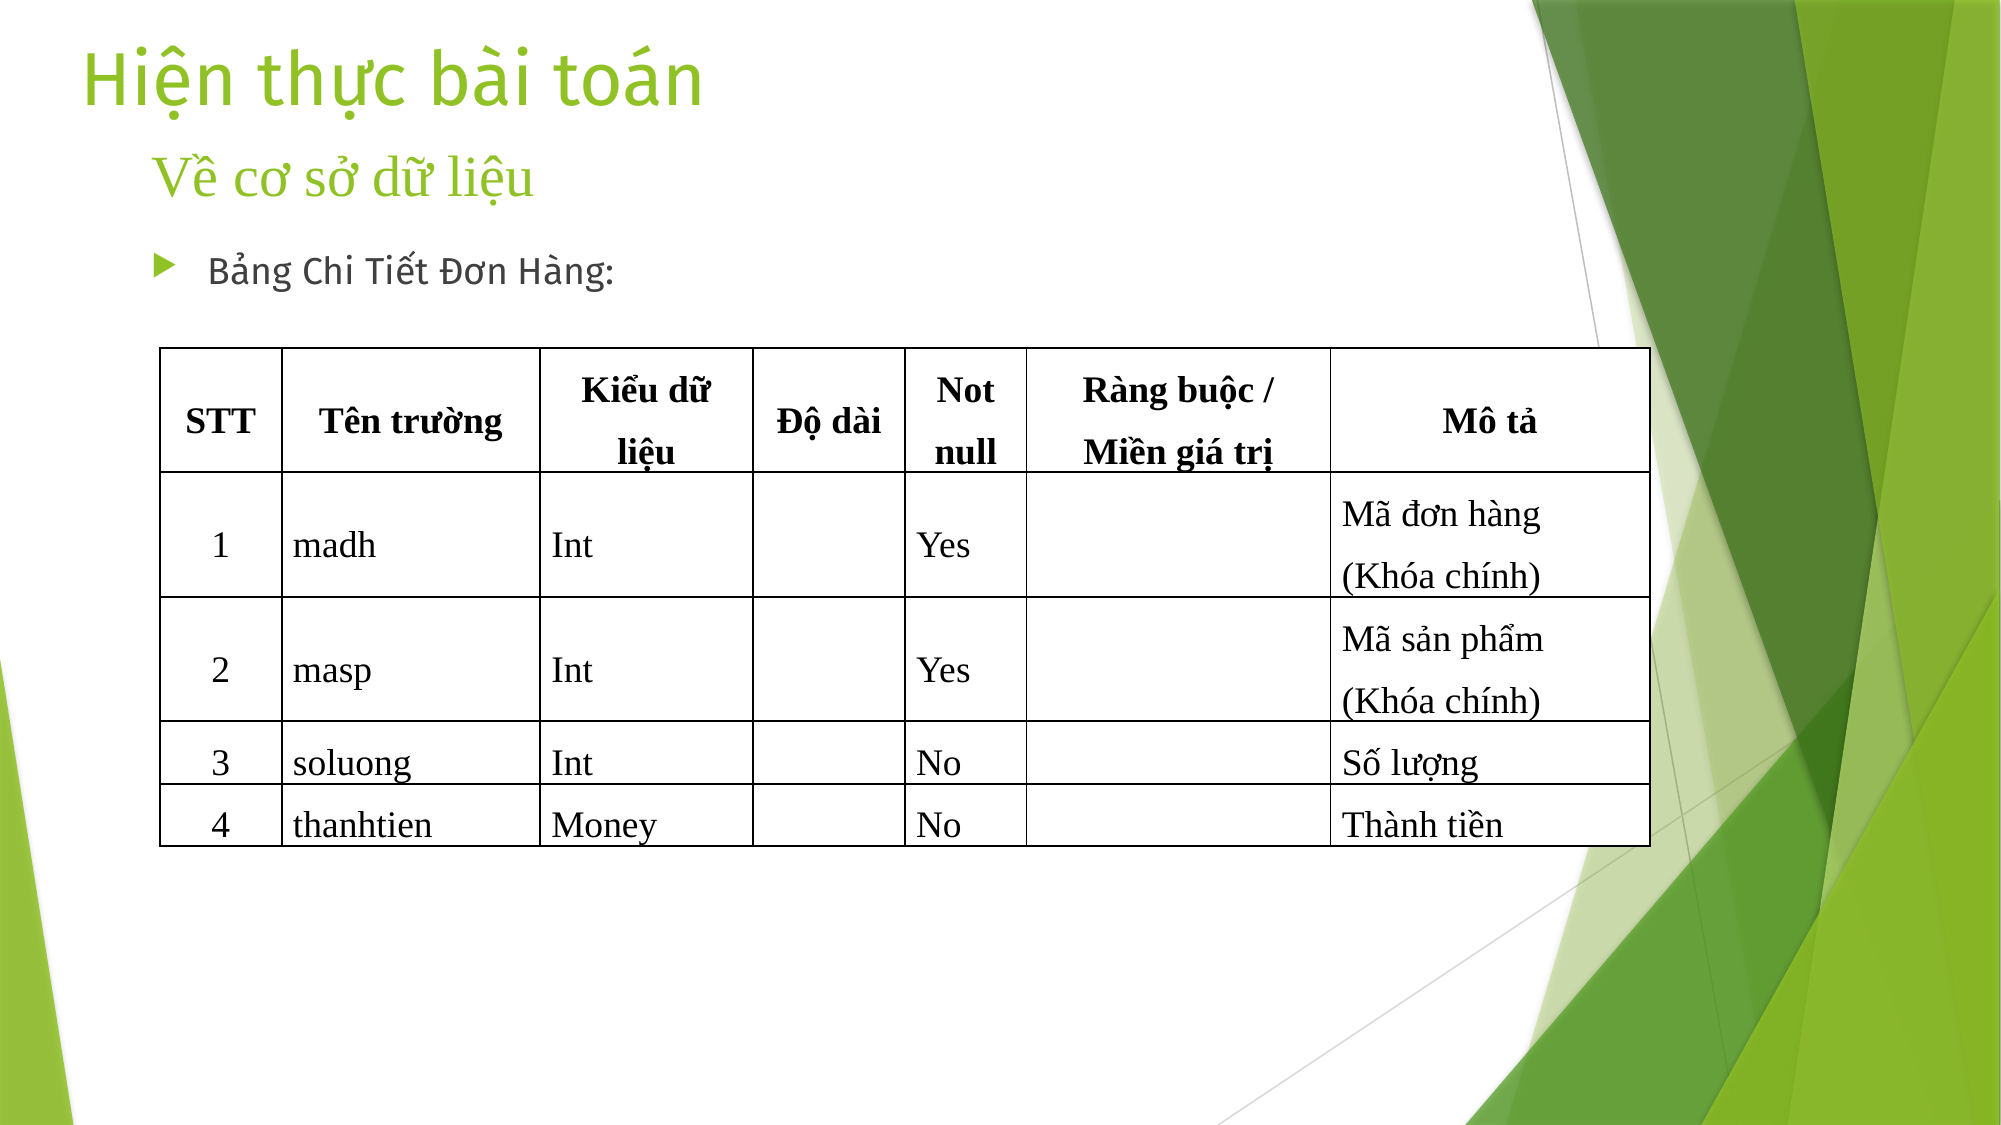

# Hiện thực bài toán
Về cơ sở dữ liệu
Bảng Chi Tiết Đơn Hàng:

| STT | Tên trường | Kiểu dữ liệu | Độ dài | Not null | Ràng buộc / Miền giá trị | Mô tả |
| --- | --- | --- | --- | --- | --- | --- |
| 1 | madh | Int |  | Yes |  | Mã đơn hàng (Khóa chính) |
| 2 | masp | Int |  | Yes |  | Mã sản phẩm (Khóa chính) |
| 3 | soluong | Int |  | No |  | Số lượng |
| 4 | thanhtien | Money |  | No |  | Thành tiền |